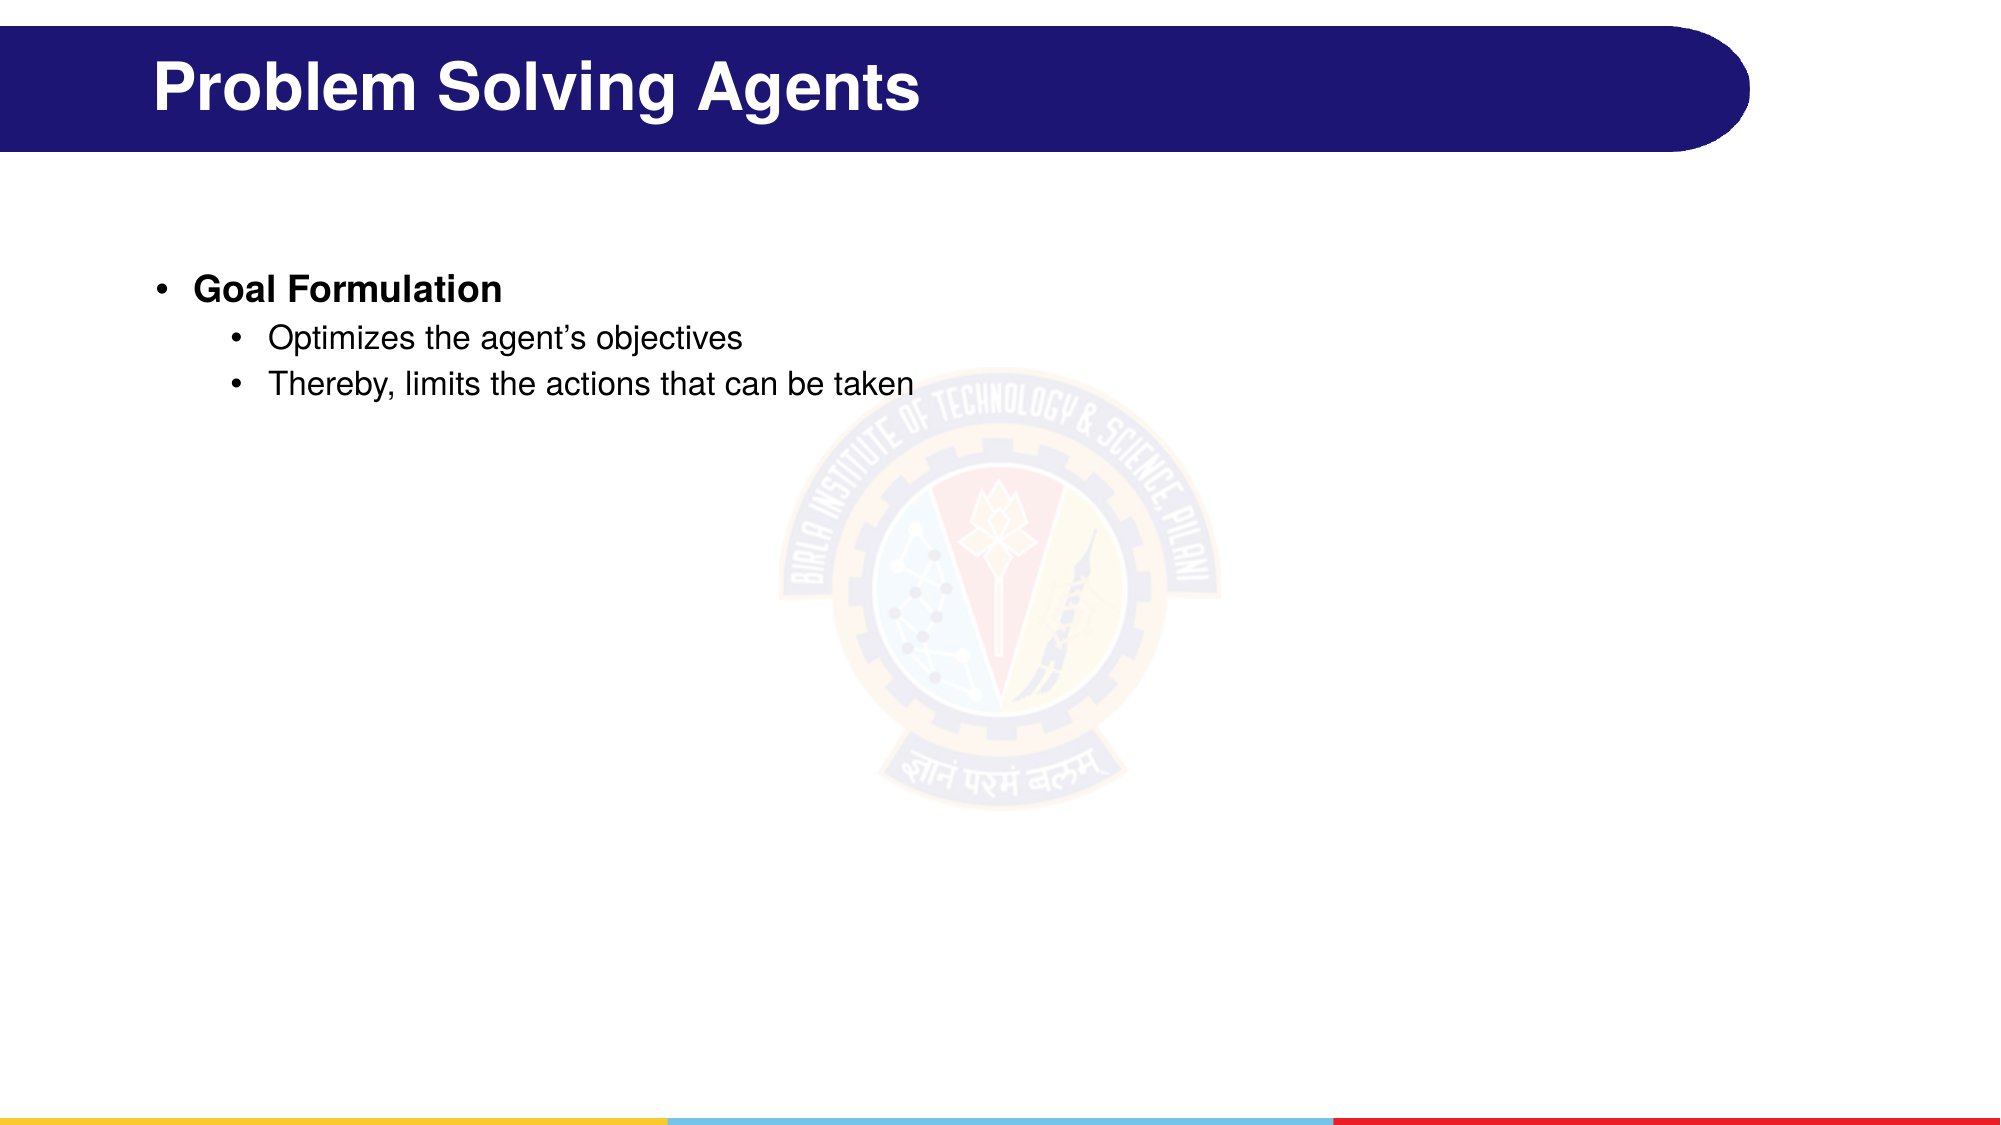

# Problem Solving Agents

Goal Formulation
Optimizes the agent’s objectives
Thereby, limits the actions that can be taken